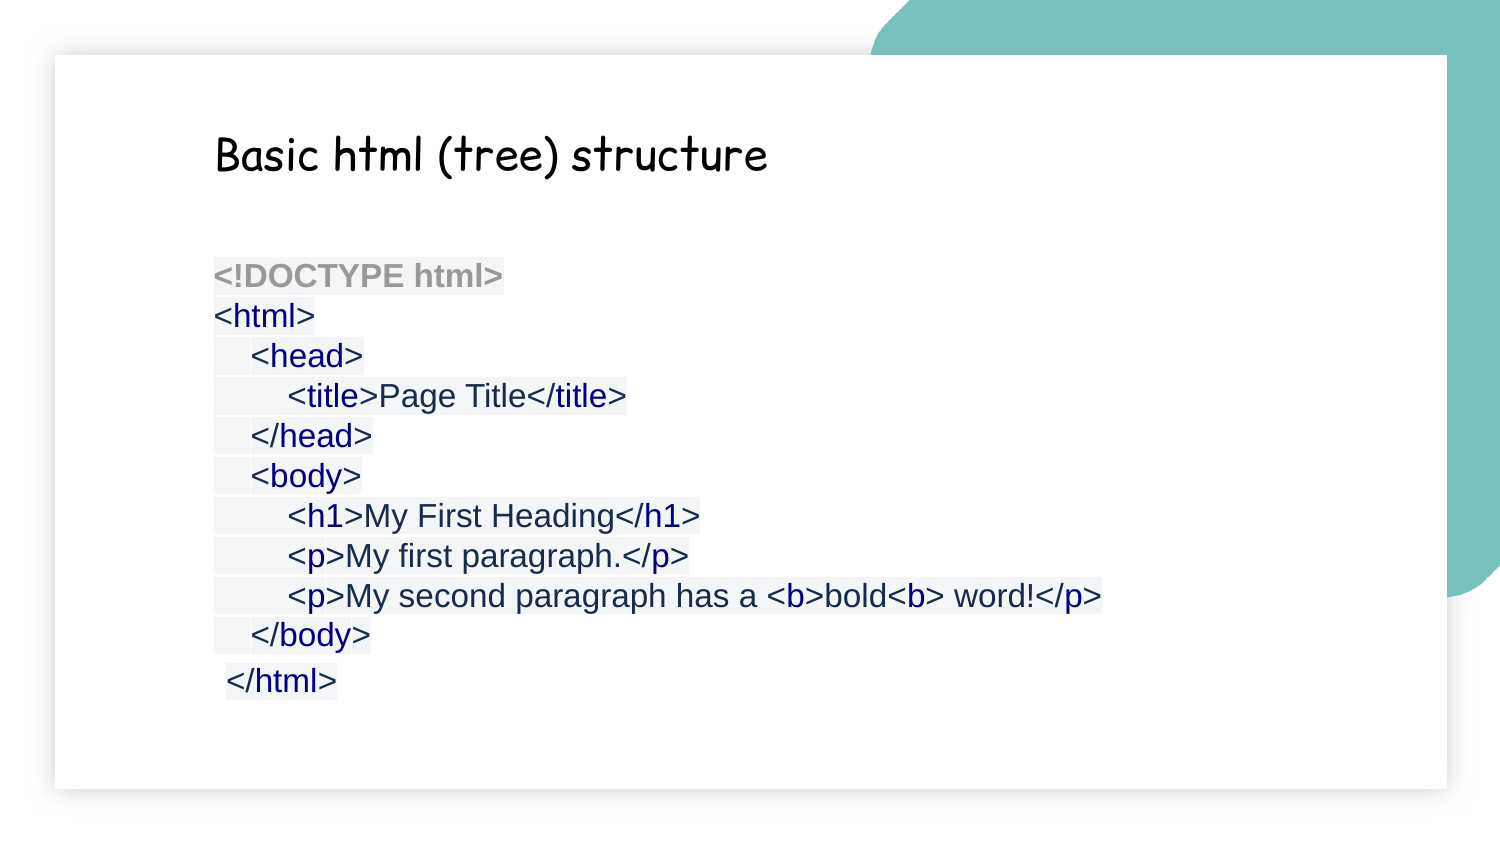

Basic html (tree) structure
<!DOCTYPE html>
<html>
    <head>
        <title>Page Title</title>
    </head>
    <body>
        <h1>My First Heading</h1>
        <p>My first paragraph.</p>
        <p>My second paragraph has a <b>bold<b> word!</p>
    </body>
</html>